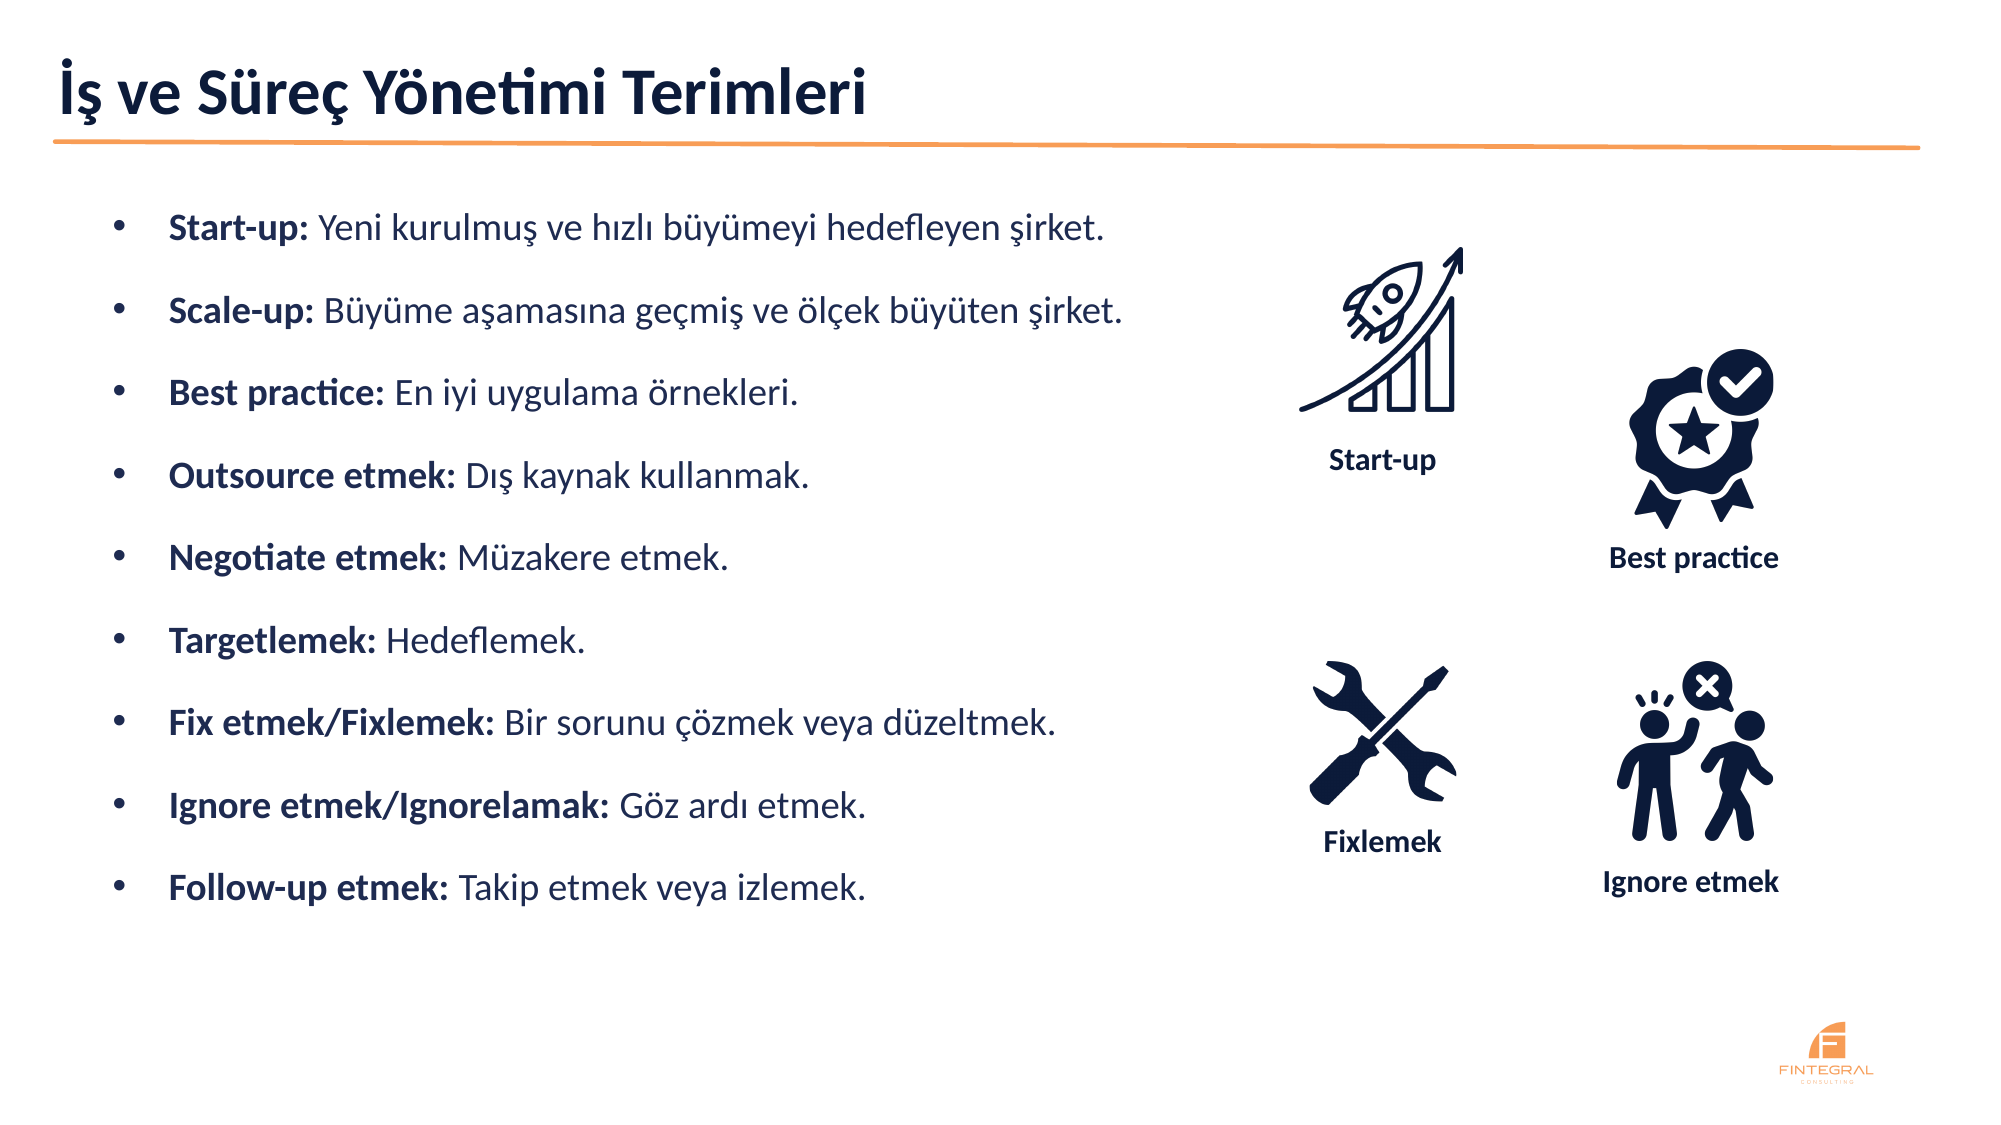

İş ve Süreç Yönetimi Terimleri

Start-up: Yeni kurulmuş ve hızlı büyümeyi hedefleyen şirket.
Scale-up: Büyüme aşamasına geçmiş ve ölçek büyüten şirket.
Best practice: En iyi uygulama örnekleri.
Outsource etmek: Dış kaynak kullanmak.
Negotiate etmek: Müzakere etmek.
Targetlemek: Hedeflemek.
Fix etmek/Fixlemek: Bir sorunu çözmek veya düzeltmek.
Ignore etmek/Ignorelamak: Göz ardı etmek.
Follow-up etmek: Takip etmek veya izlemek.

Start-up
Best practice

Fixlemek
Ignore etmek